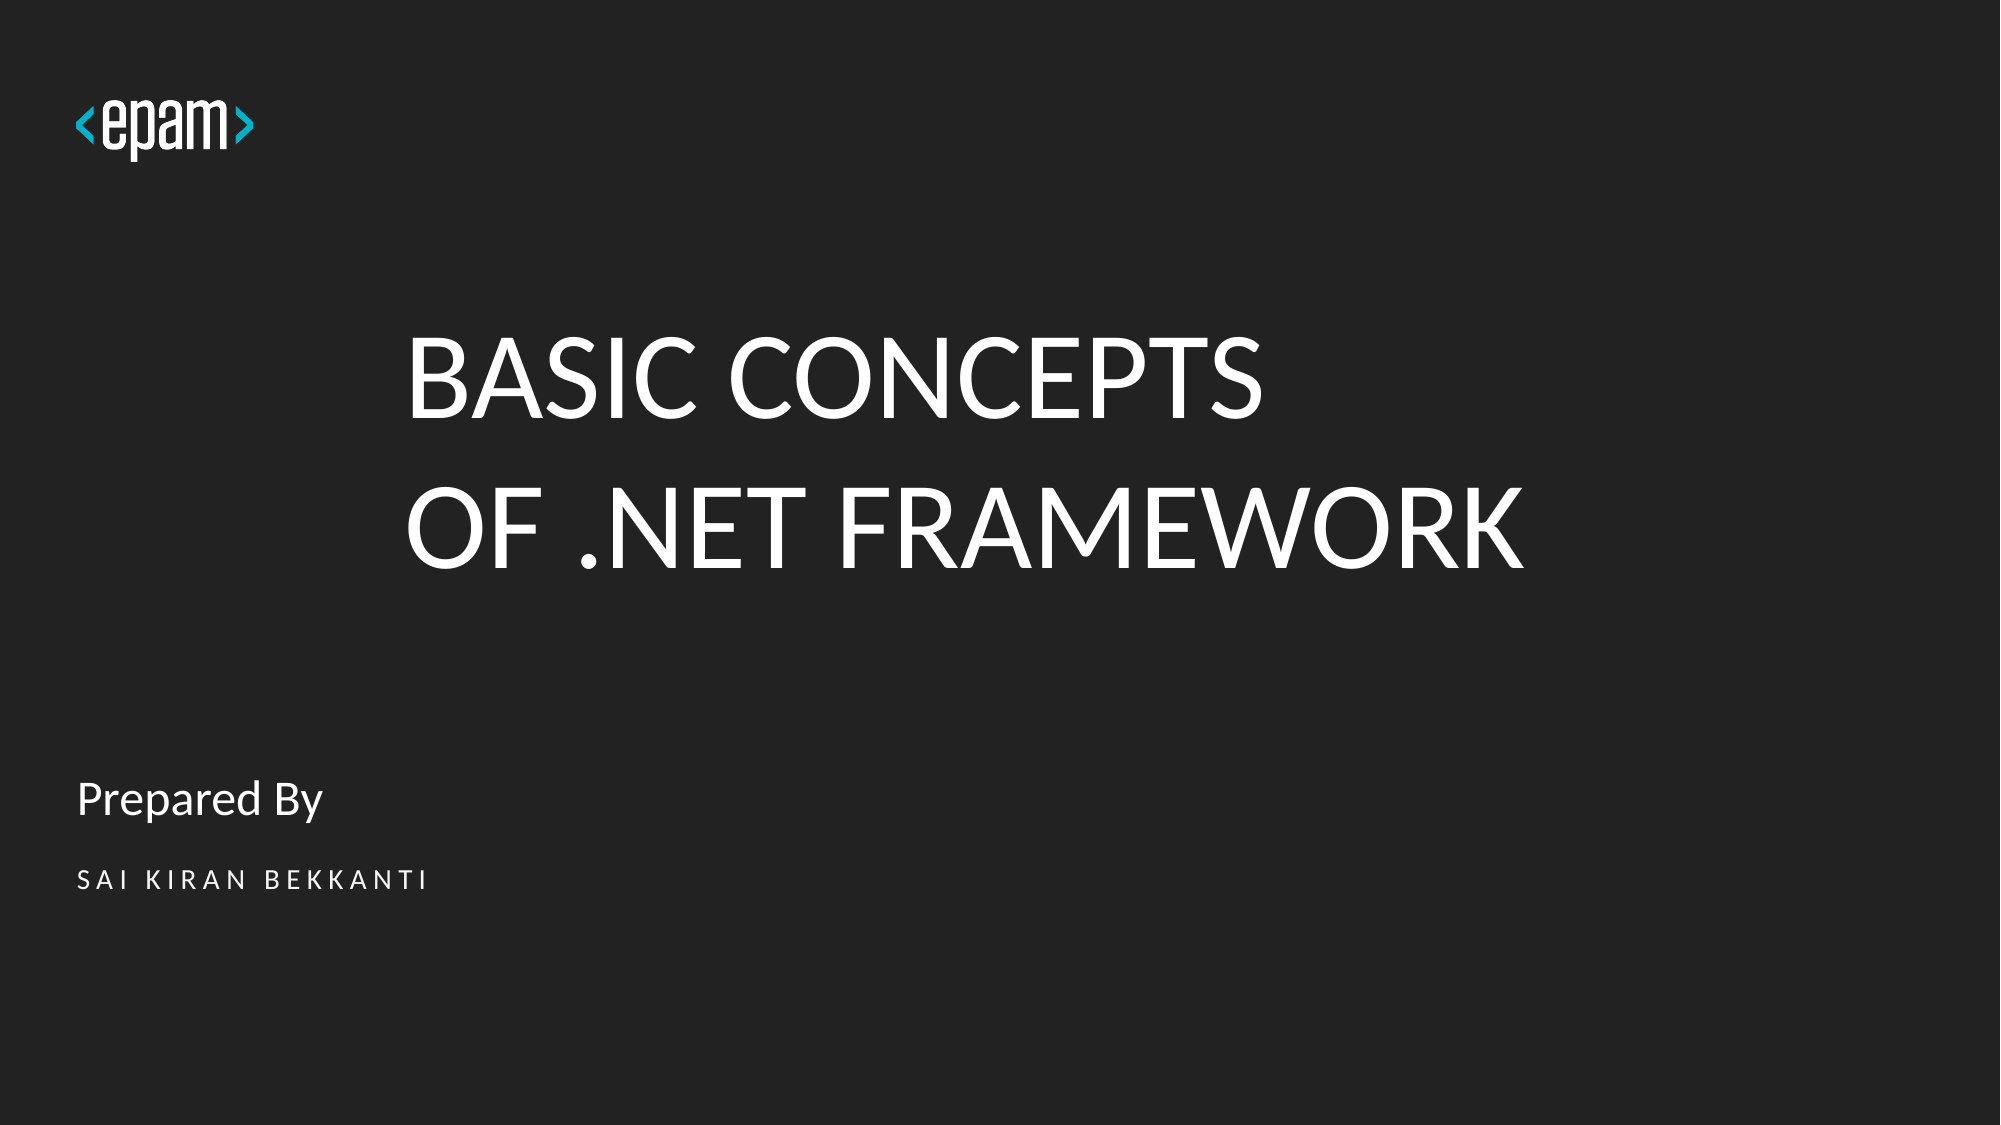

# BASIC CONCEPTS OF .NET FRAMEWORK
Prepared By
SAI KIRAN BEKKANTI